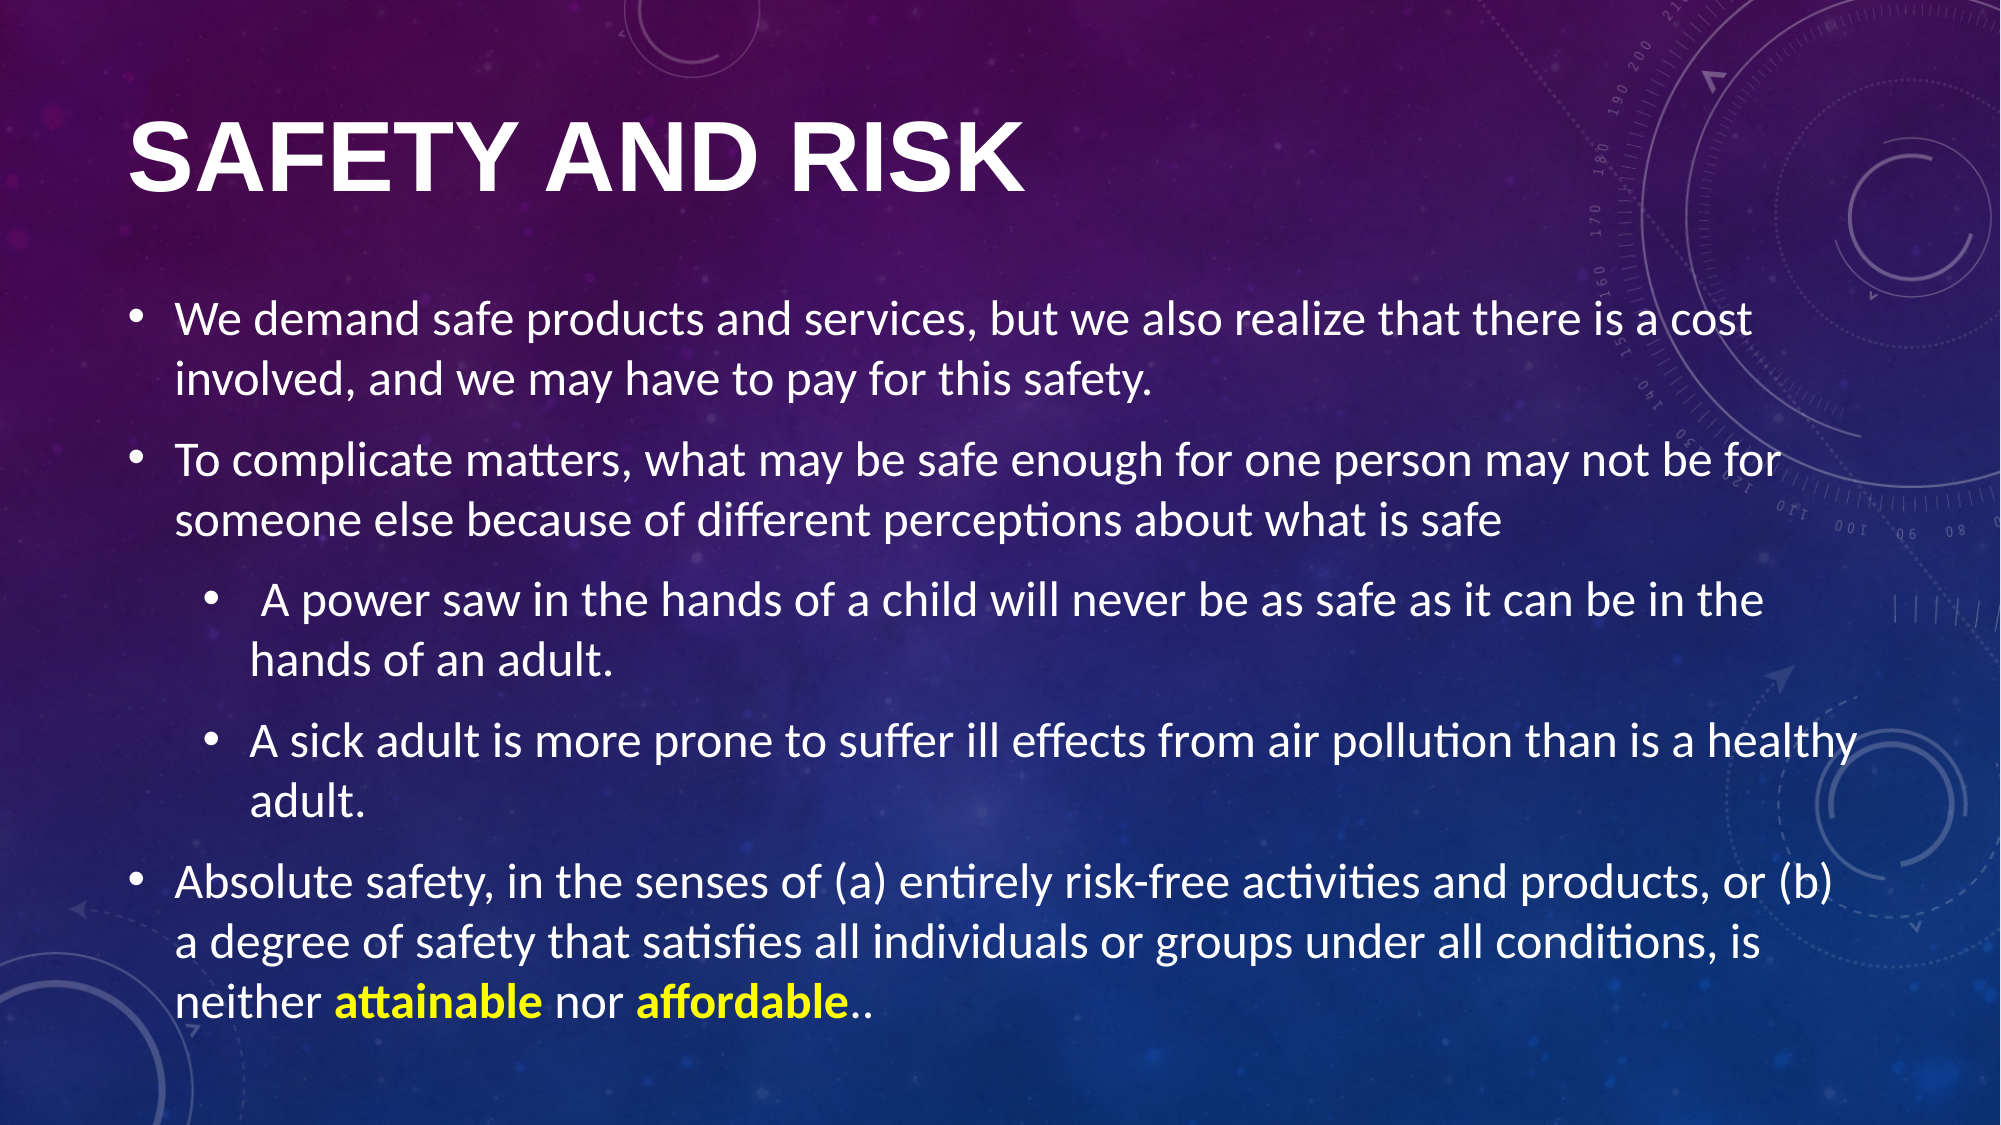

# SAFETY AND RISK
We demand safe products and services, but we also realize that there is a cost involved, and we may have to pay for this safety.
To complicate matters, what may be safe enough for one person may not be for someone else because of different perceptions about what is safe
 A power saw in the hands of a child will never be as safe as it can be in the hands of an adult.
A sick adult is more prone to suffer ill effects from air pollution than is a healthy adult.
Absolute safety, in the senses of (a) entirely risk-free activities and products, or (b) a degree of safety that satisfies all individuals or groups under all conditions, is neither attainable nor affordable..